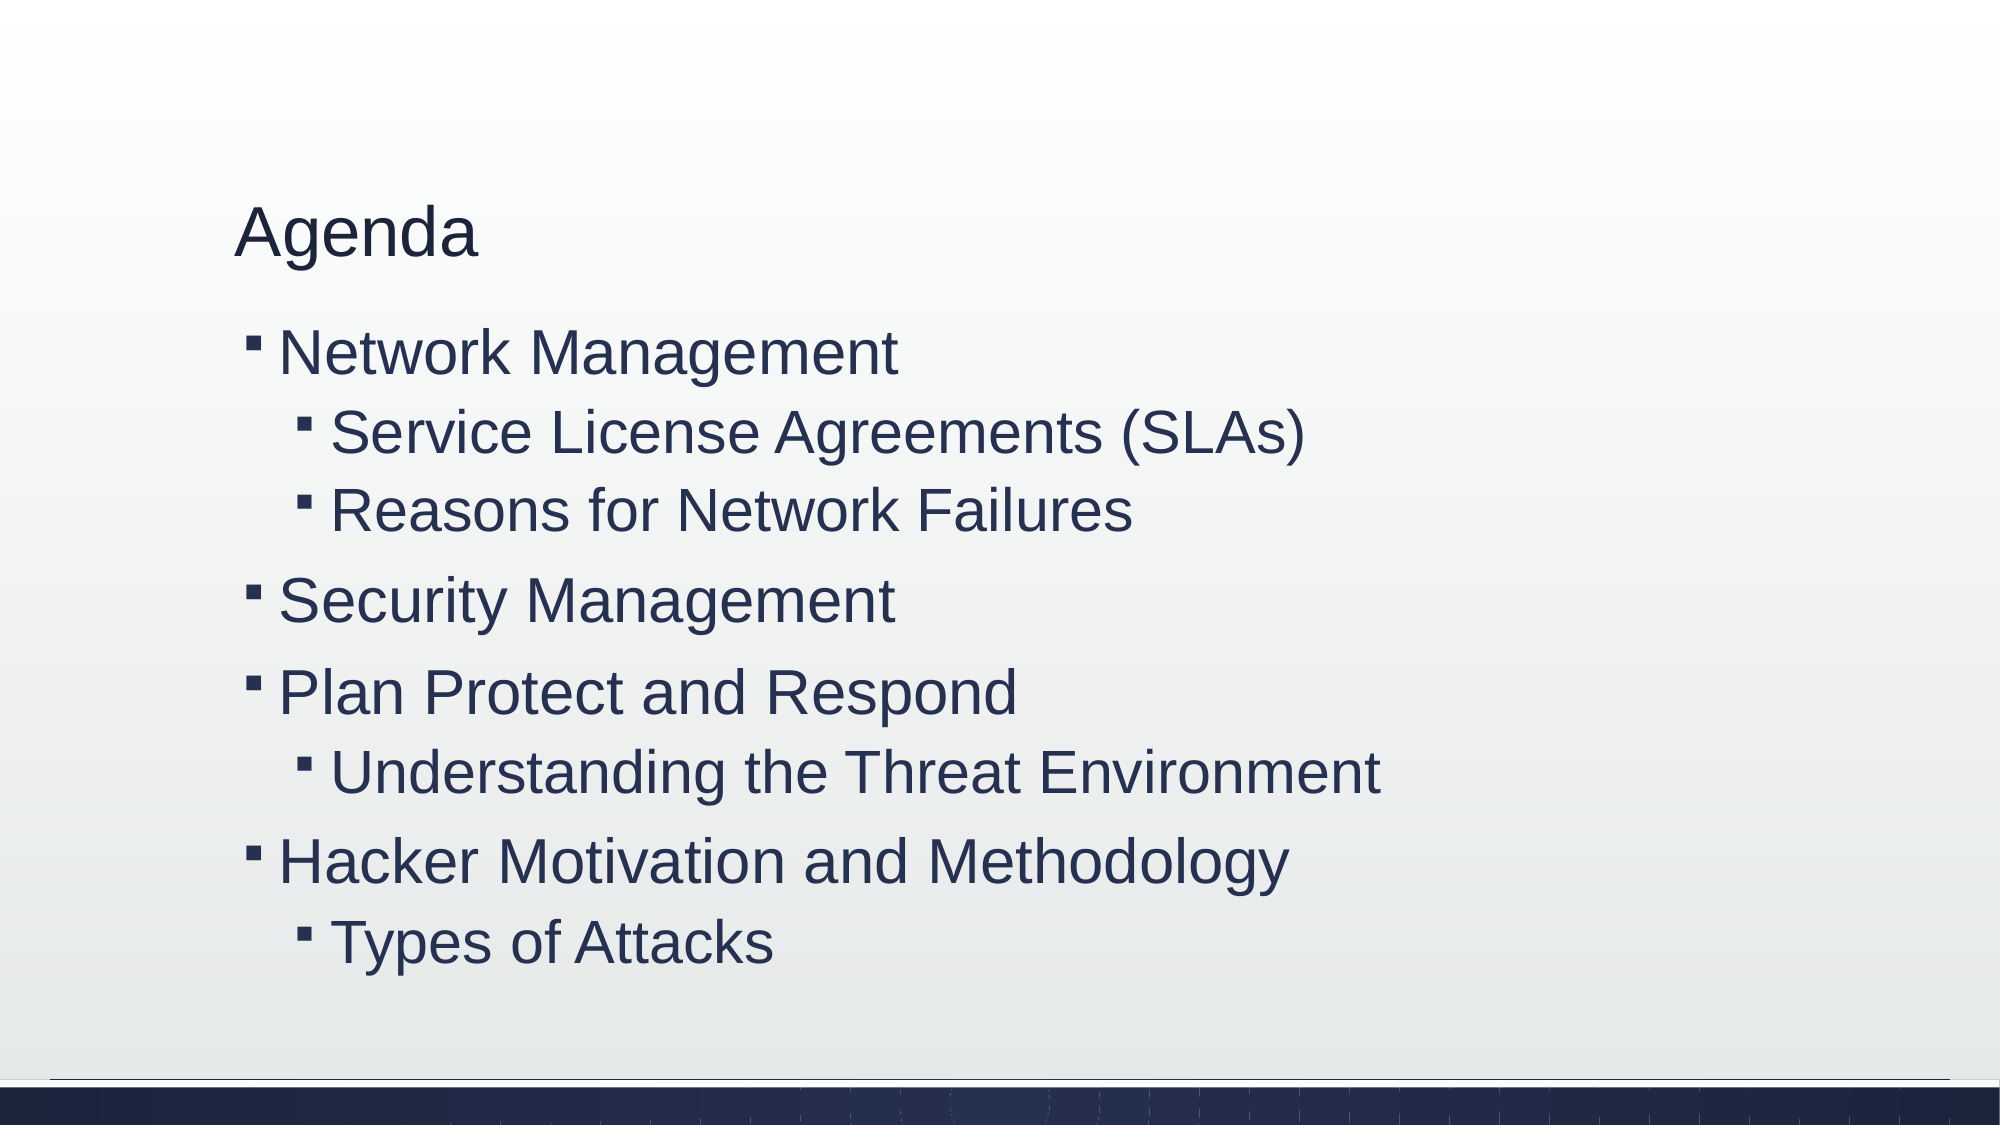

# Agenda
Network Management
Service License Agreements (SLAs)
Reasons for Network Failures
Security Management
Plan Protect and Respond
Understanding the Threat Environment
Hacker Motivation and Methodology
Types of Attacks